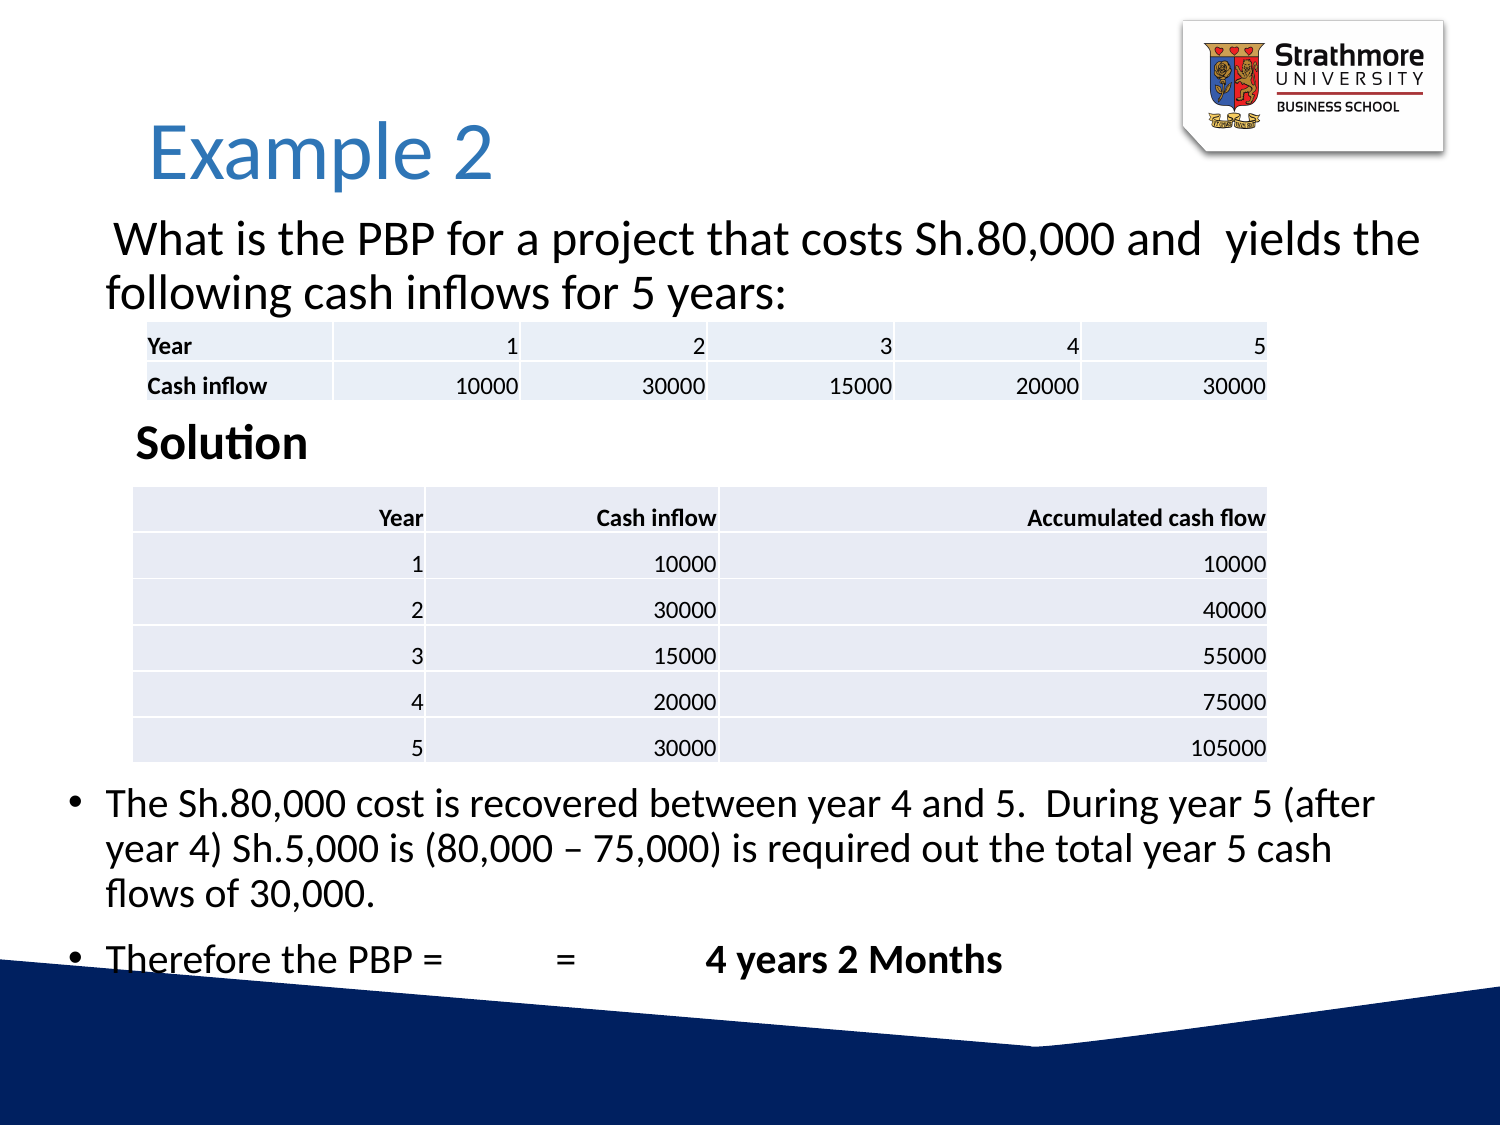

Example 2
    What is the PBP for a project that costs Sh.80,000 and  yields the following cash inflows for 5 years:

      Solution

The Sh.80,000 cost is recovered between year 4 and 5.  During year 5 (after year 4) Sh.5,000 is (80,000 – 75,000) is required out the total year 5 cash flows of 30,000.
Therefore the PBP = 	=	4 years 2 Months

| Year | 1 | 2 | 3 | 4 | 5 |
| --- | --- | --- | --- | --- | --- |
| Cash inflow | 10000 | 30000 | 15000 | 20000 | 30000 |
| Year | Cash inflow | Accumulated cash flow |
| --- | --- | --- |
| 1 | 10000 | 10000 |
| 2 | 30000 | 40000 |
| 3 | 15000 | 55000 |
| 4 | 20000 | 75000 |
| 5 | 30000 | 105000 |